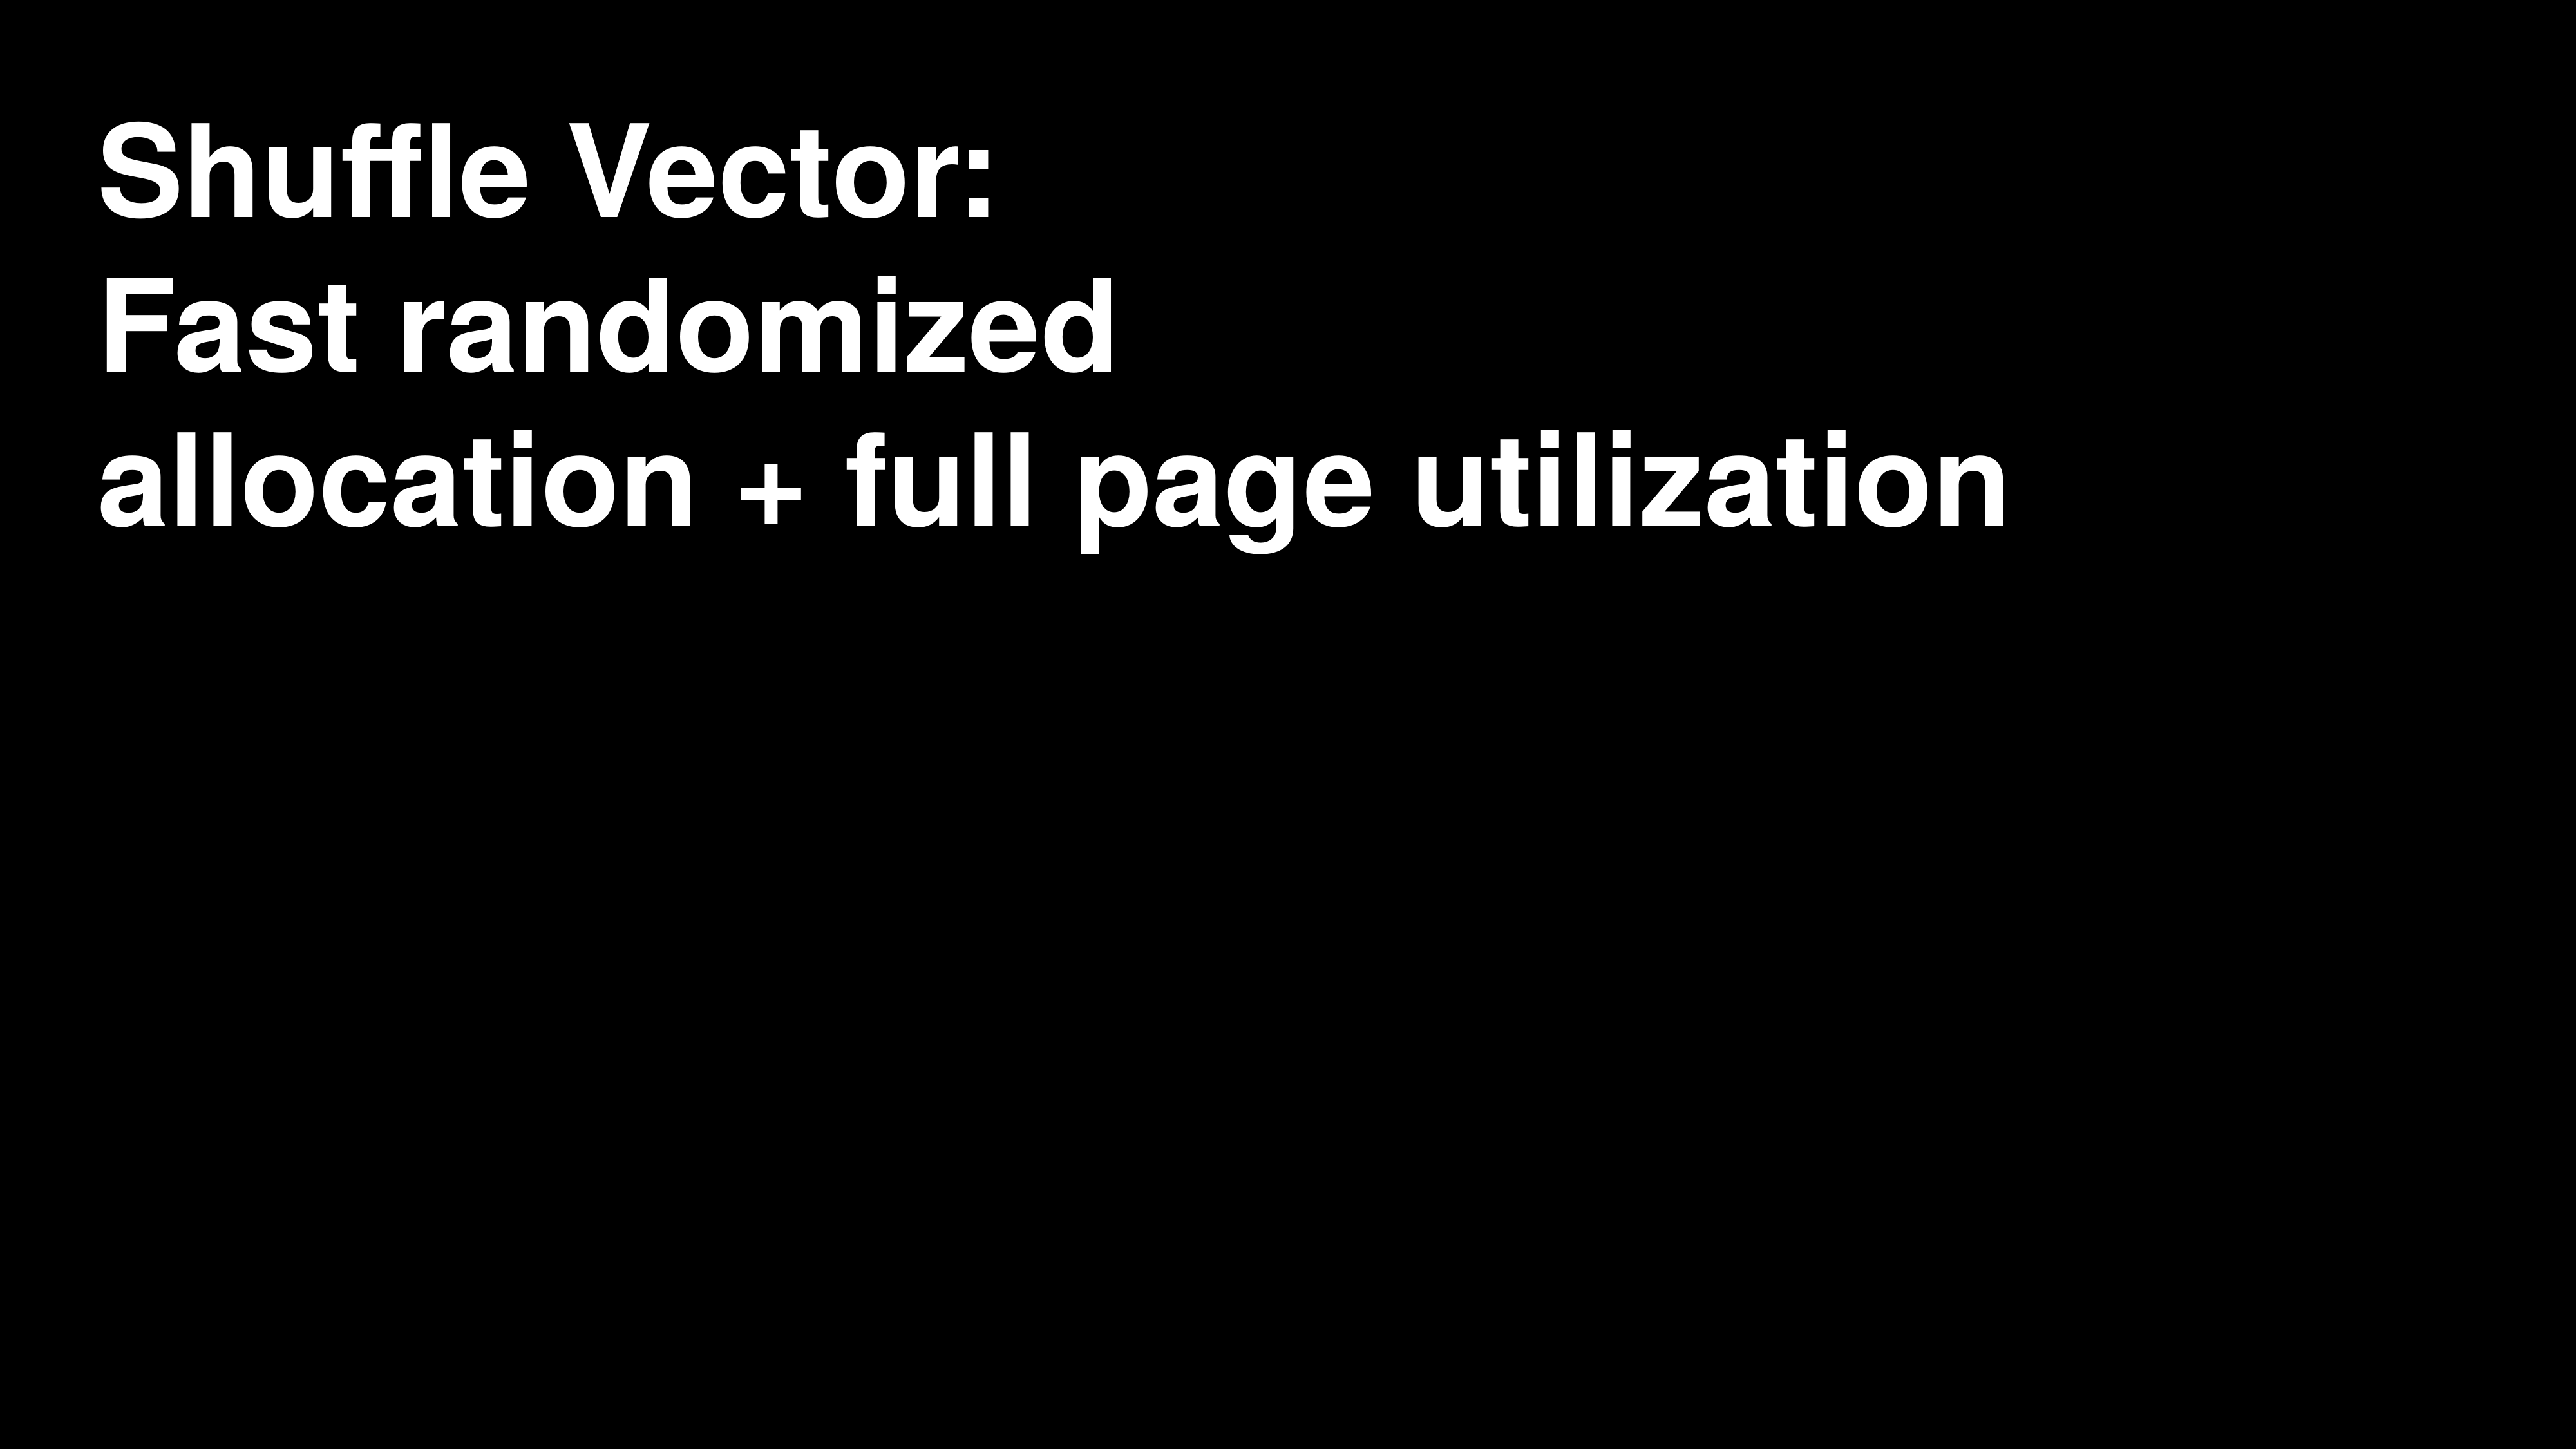

Shuffle Vector:
Fast randomized
allocation + full page utilization